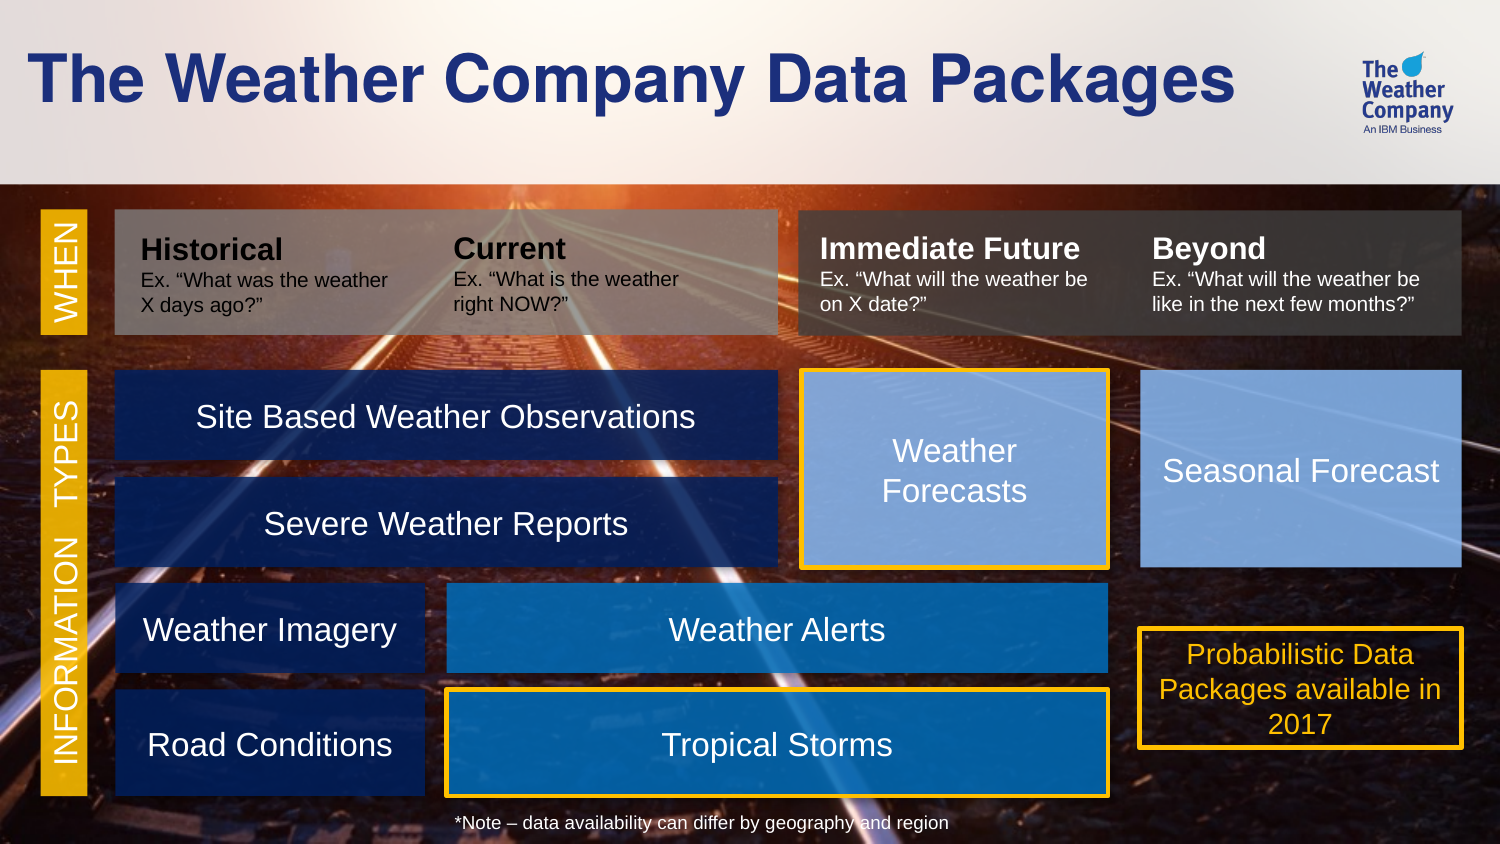

The Weather Company Data Packages
WHEN

Current
Ex. “What is the weather
right NOW?”
Beyond
Ex. “What will the weather be
like in the next few months?”
Immediate Future
Ex. “What will the weather be on X date?”
Historical
Ex. “What was the weather
X days ago?”
INFORMATION   TYPES
Site Based Weather Observations
Weather Forecasts
Seasonal Forecast
Severe Weather Reports
Weather Imagery
Weather Alerts
Probabilistic Data Packages available in 2017
Road Conditions
Tropical Storms
*Note – data availability can differ by geography and region